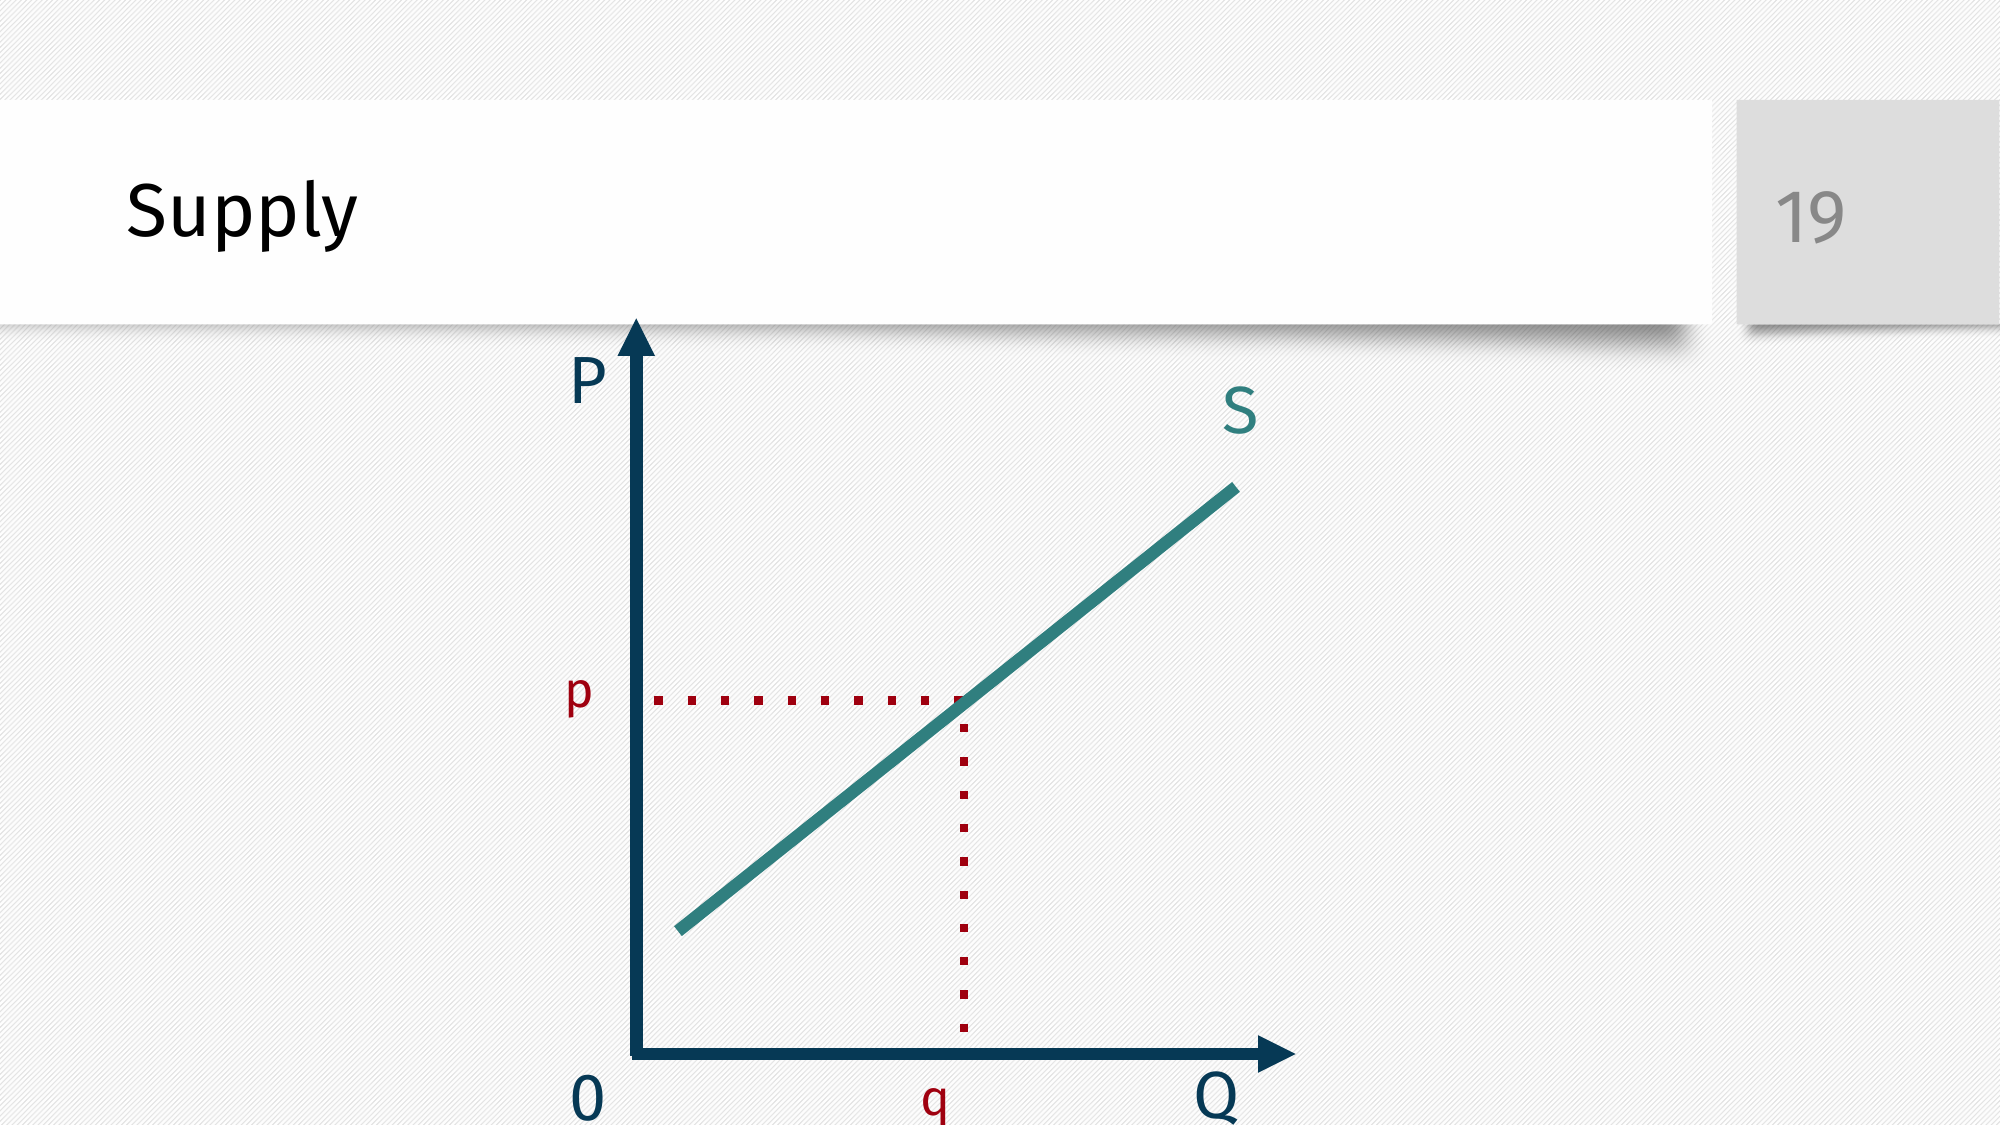

19
# Supply
P
0
Q
S
p

q